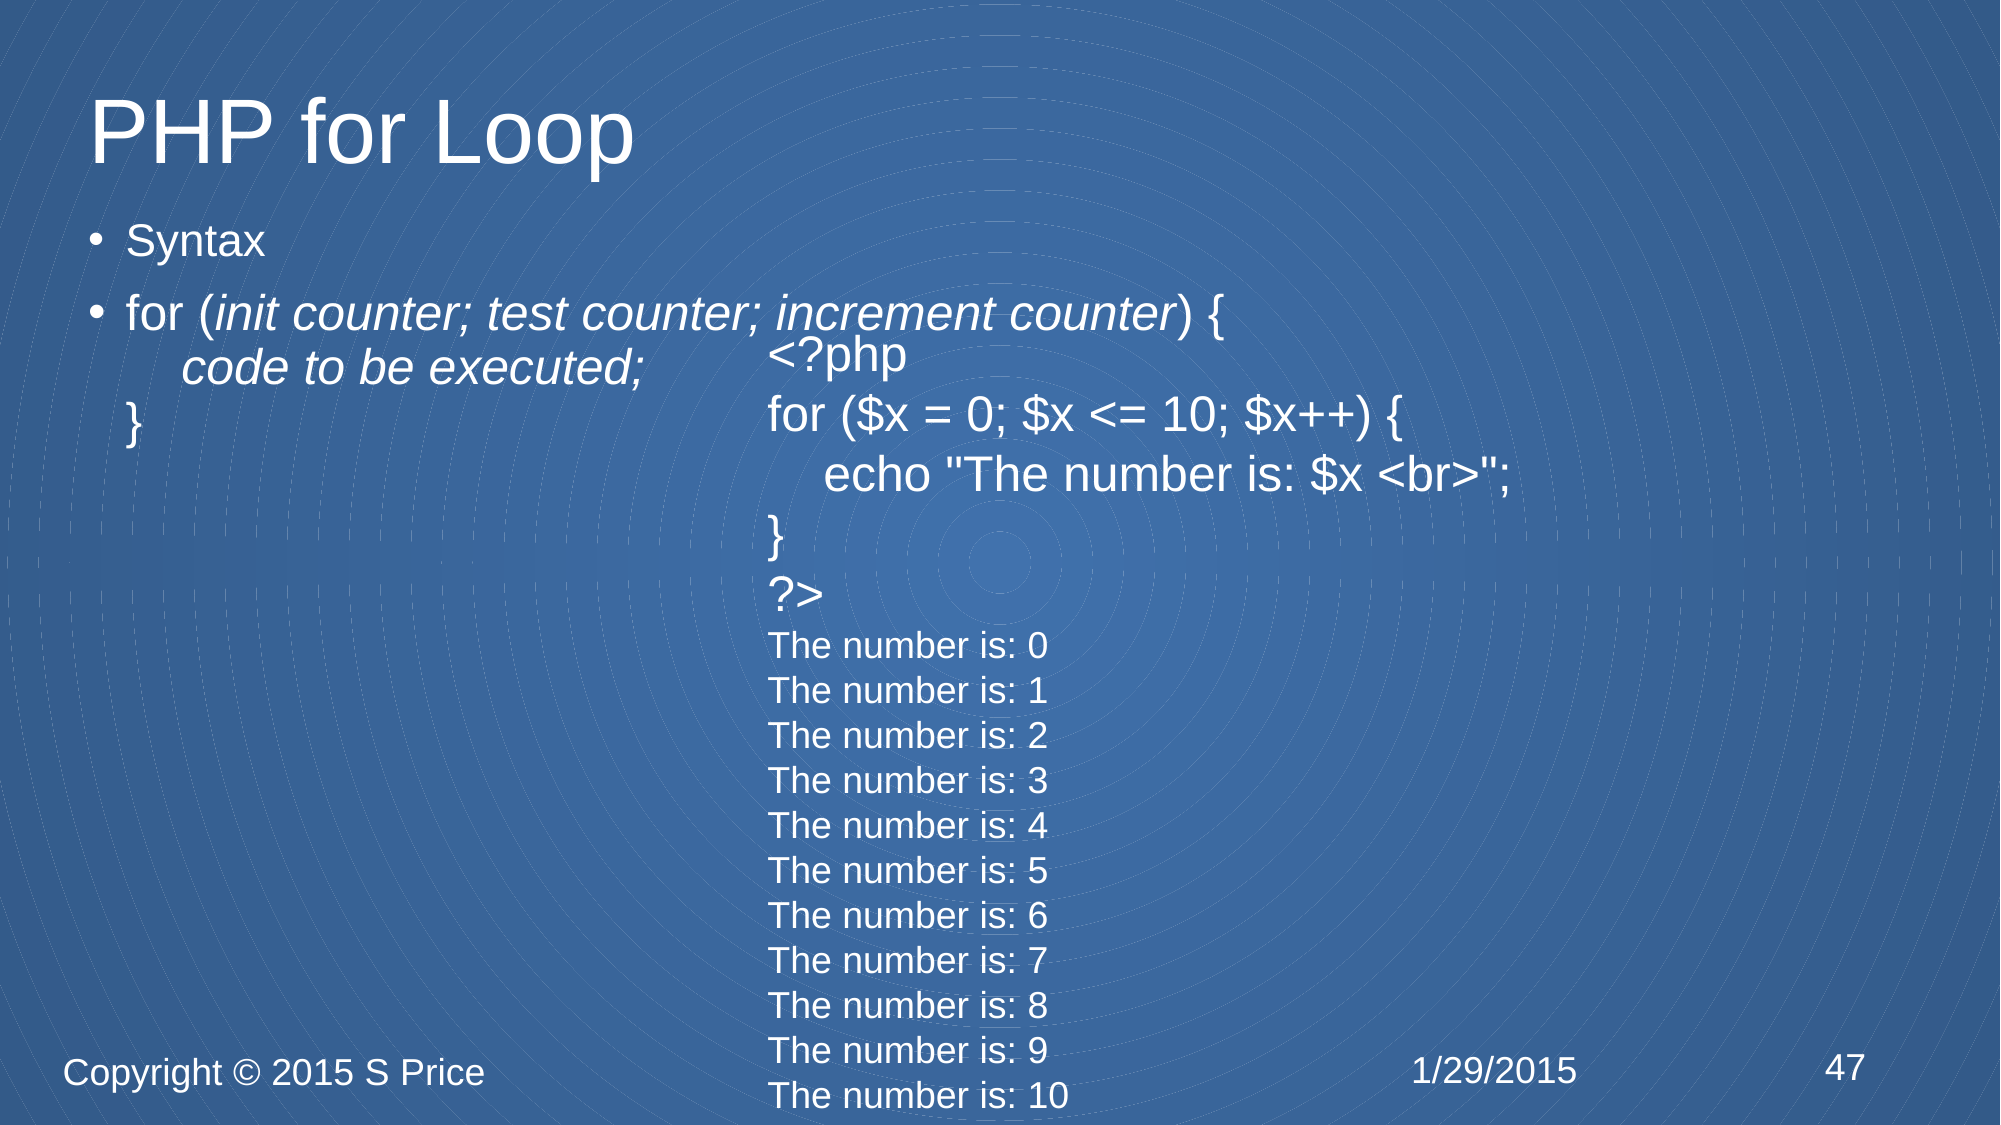

# PHP for Loop
Syntax
for (init counter; test counter; increment counter) {
    code to be executed;
}
<?php 
for ($x = 0; $x <= 10; $x++) {
    echo "The number is: $x <br>";
} 
?>
The number is: 0 
The number is: 1 
The number is: 2 
The number is: 3 
The number is: 4 
The number is: 5 
The number is: 6 
The number is: 7 
The number is: 8 
The number is: 9 
The number is: 10
47
1/29/2015
Copyright © 2015 S Price